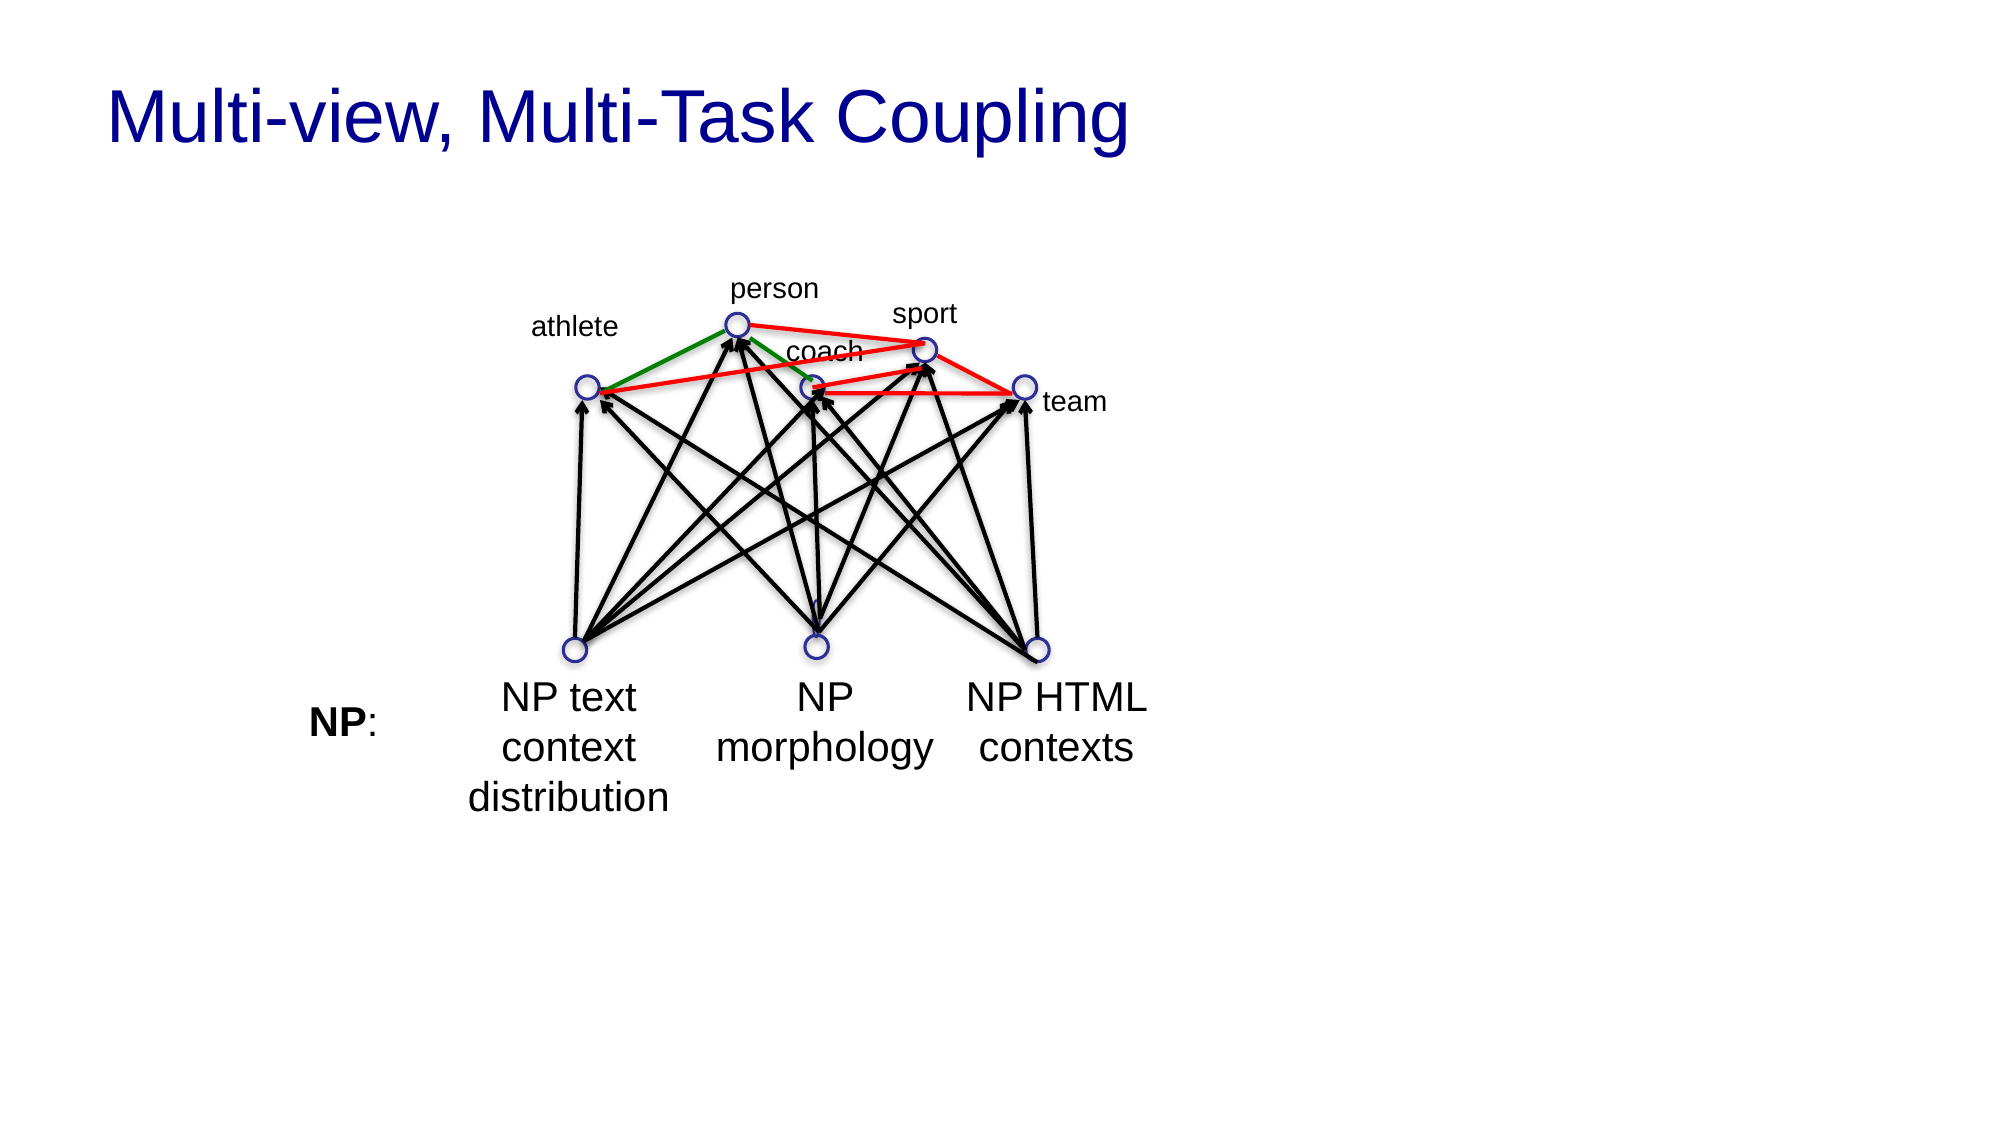

Multi-view, Multi-Task Coupling
person
sport
athlete

coach

team

NP text context distribution
NP morphology
NP HTML contexts
NP: